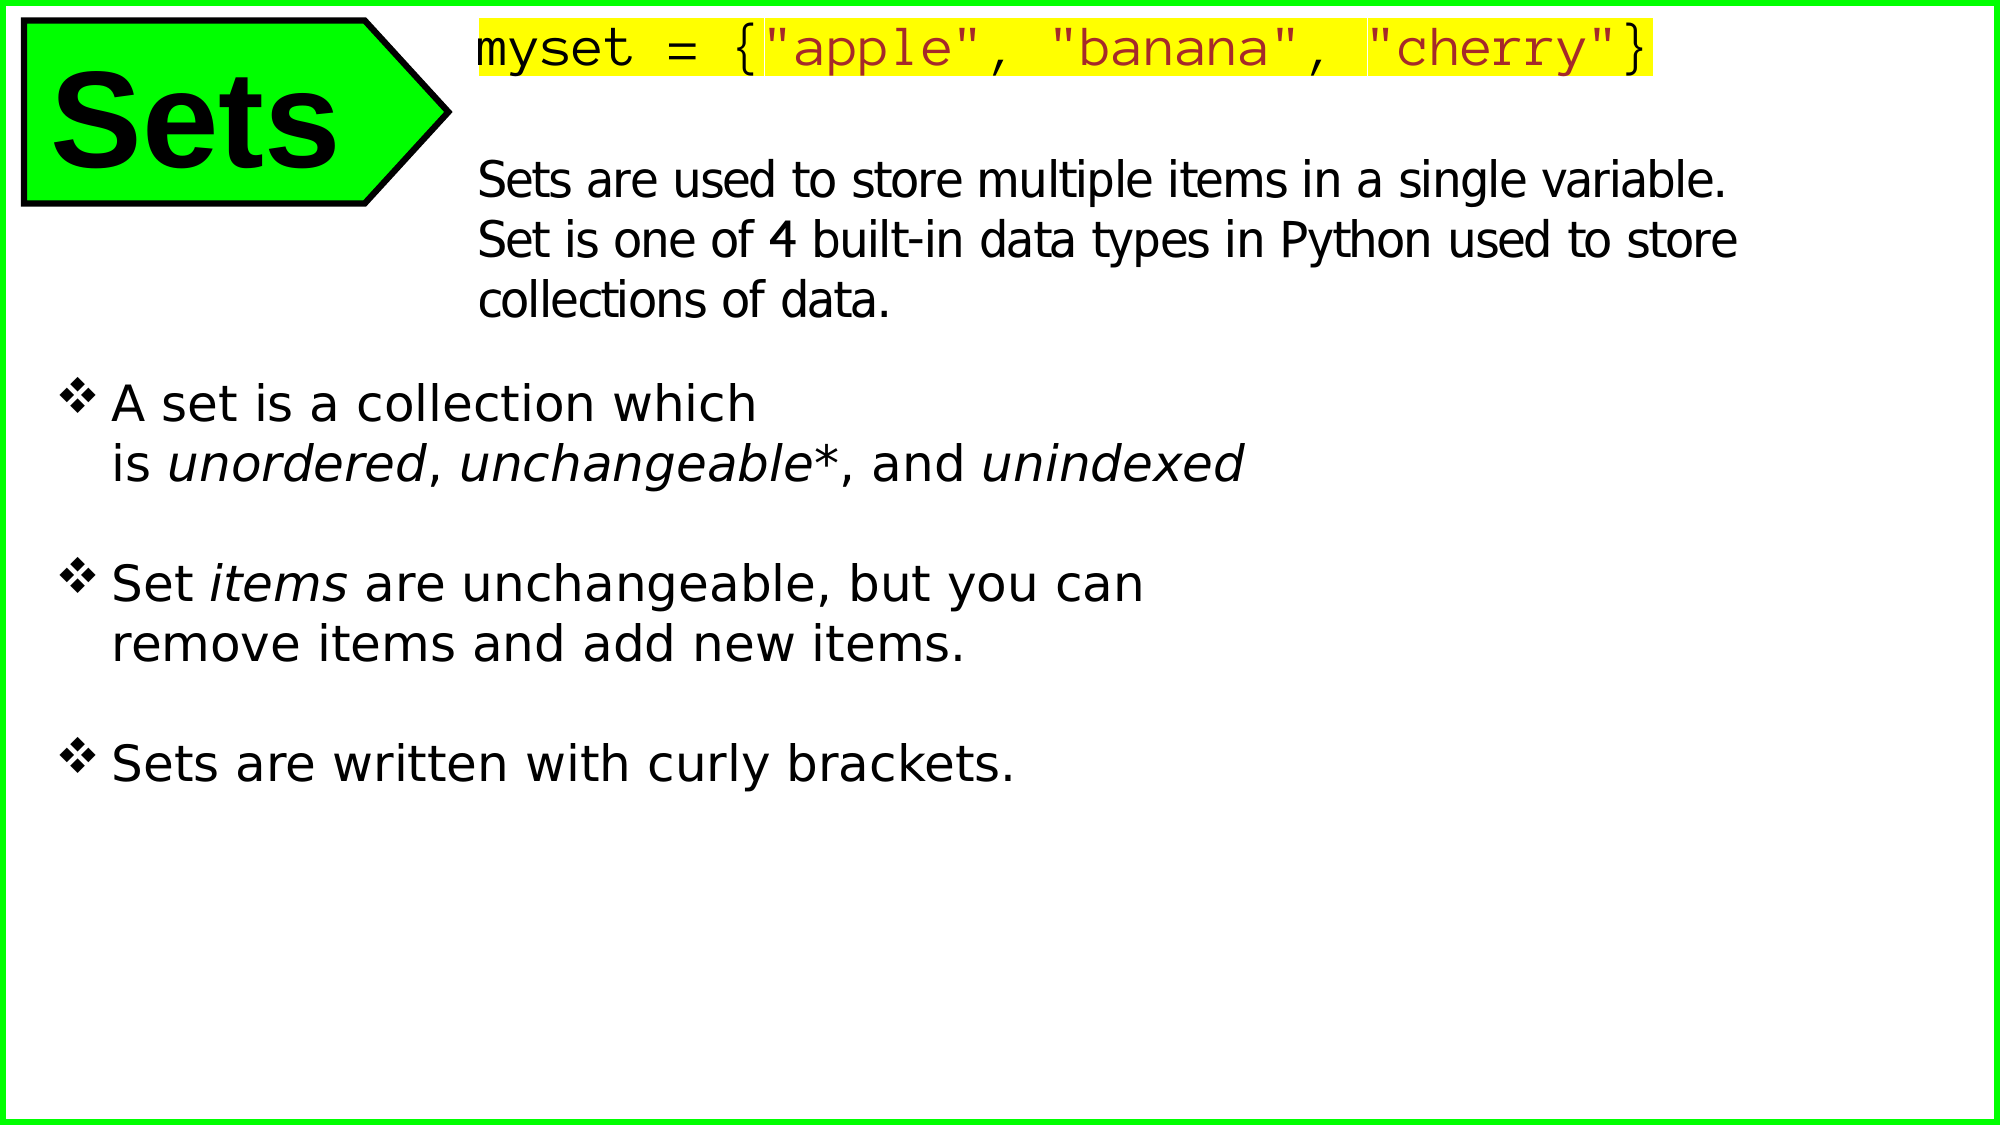

myset = {"apple", "banana", "cherry"}

Sets are used to store multiple items in a single variable.
Set is one of 4 built-in data types in Python used to store collections of data.

Sets
A set is a collection which is unordered, unchangeable*, and unindexed

Set items are unchangeable, but you can remove items and add new items.

Sets are written with curly brackets.